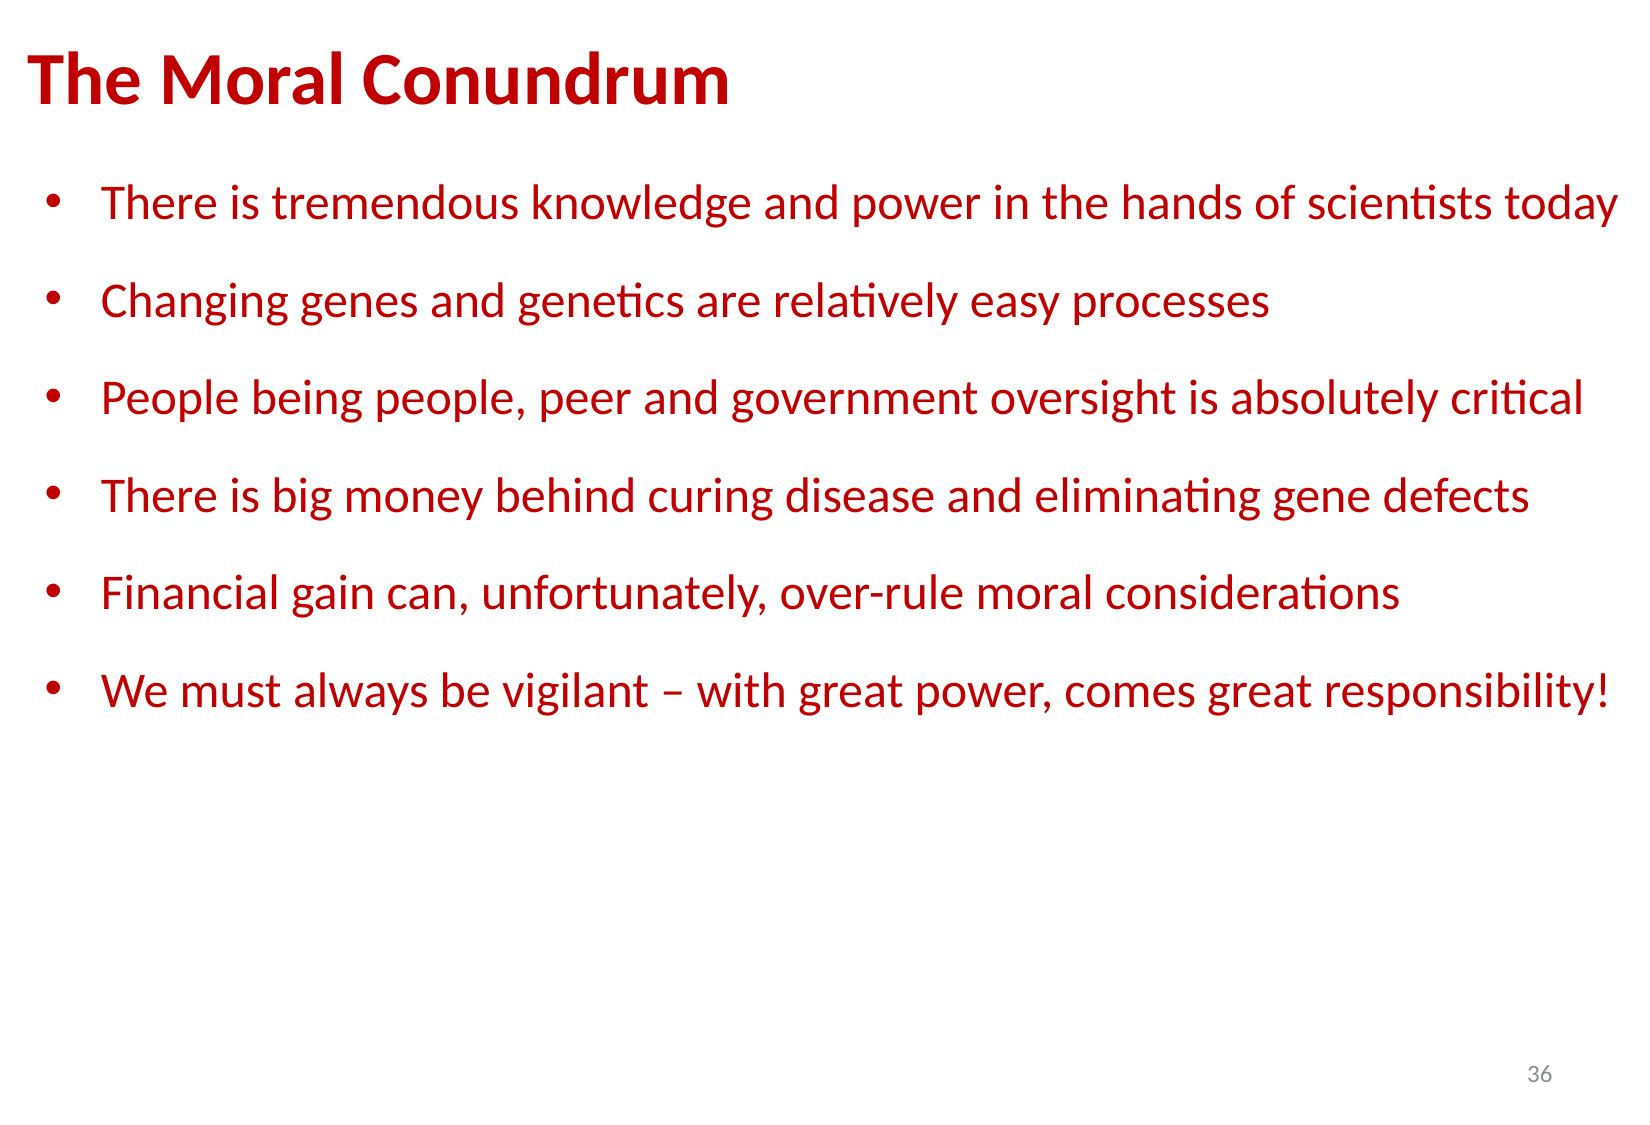

The Moral Conundrum
There is tremendous knowledge and power in the hands of scientists today
Changing genes and genetics are relatively easy processes
People being people, peer and government oversight is absolutely critical
There is big money behind curing disease and eliminating gene defects
Financial gain can, unfortunately, over-rule moral considerations
We must always be vigilant – with great power, comes great responsibility!

36